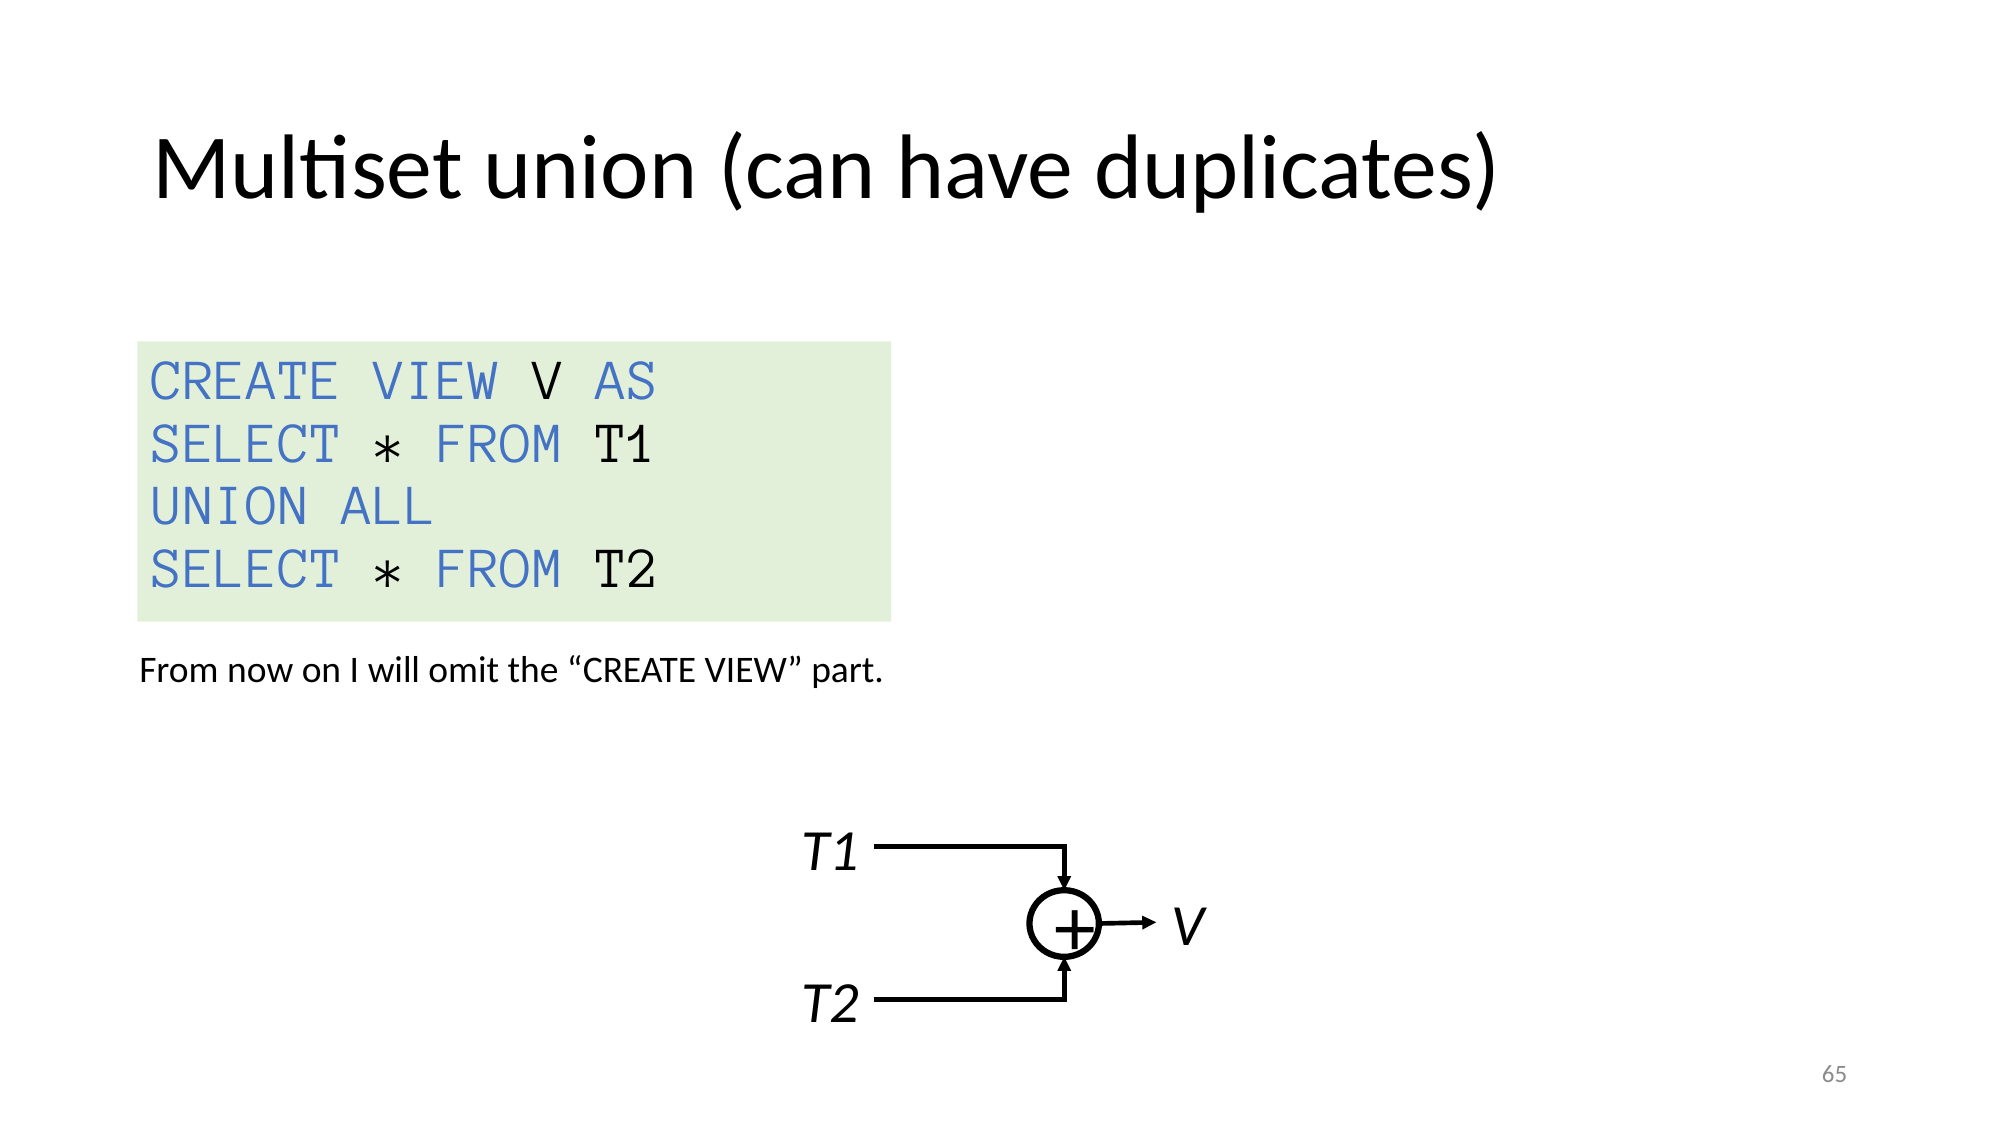

# Multiset union (can have duplicates)
CREATE VIEW V AS
SELECT * FROM T1
UNION ALL
SELECT * FROM T2

From now on I will omit the “CREATE VIEW” part.
T1
V
+
T2
65